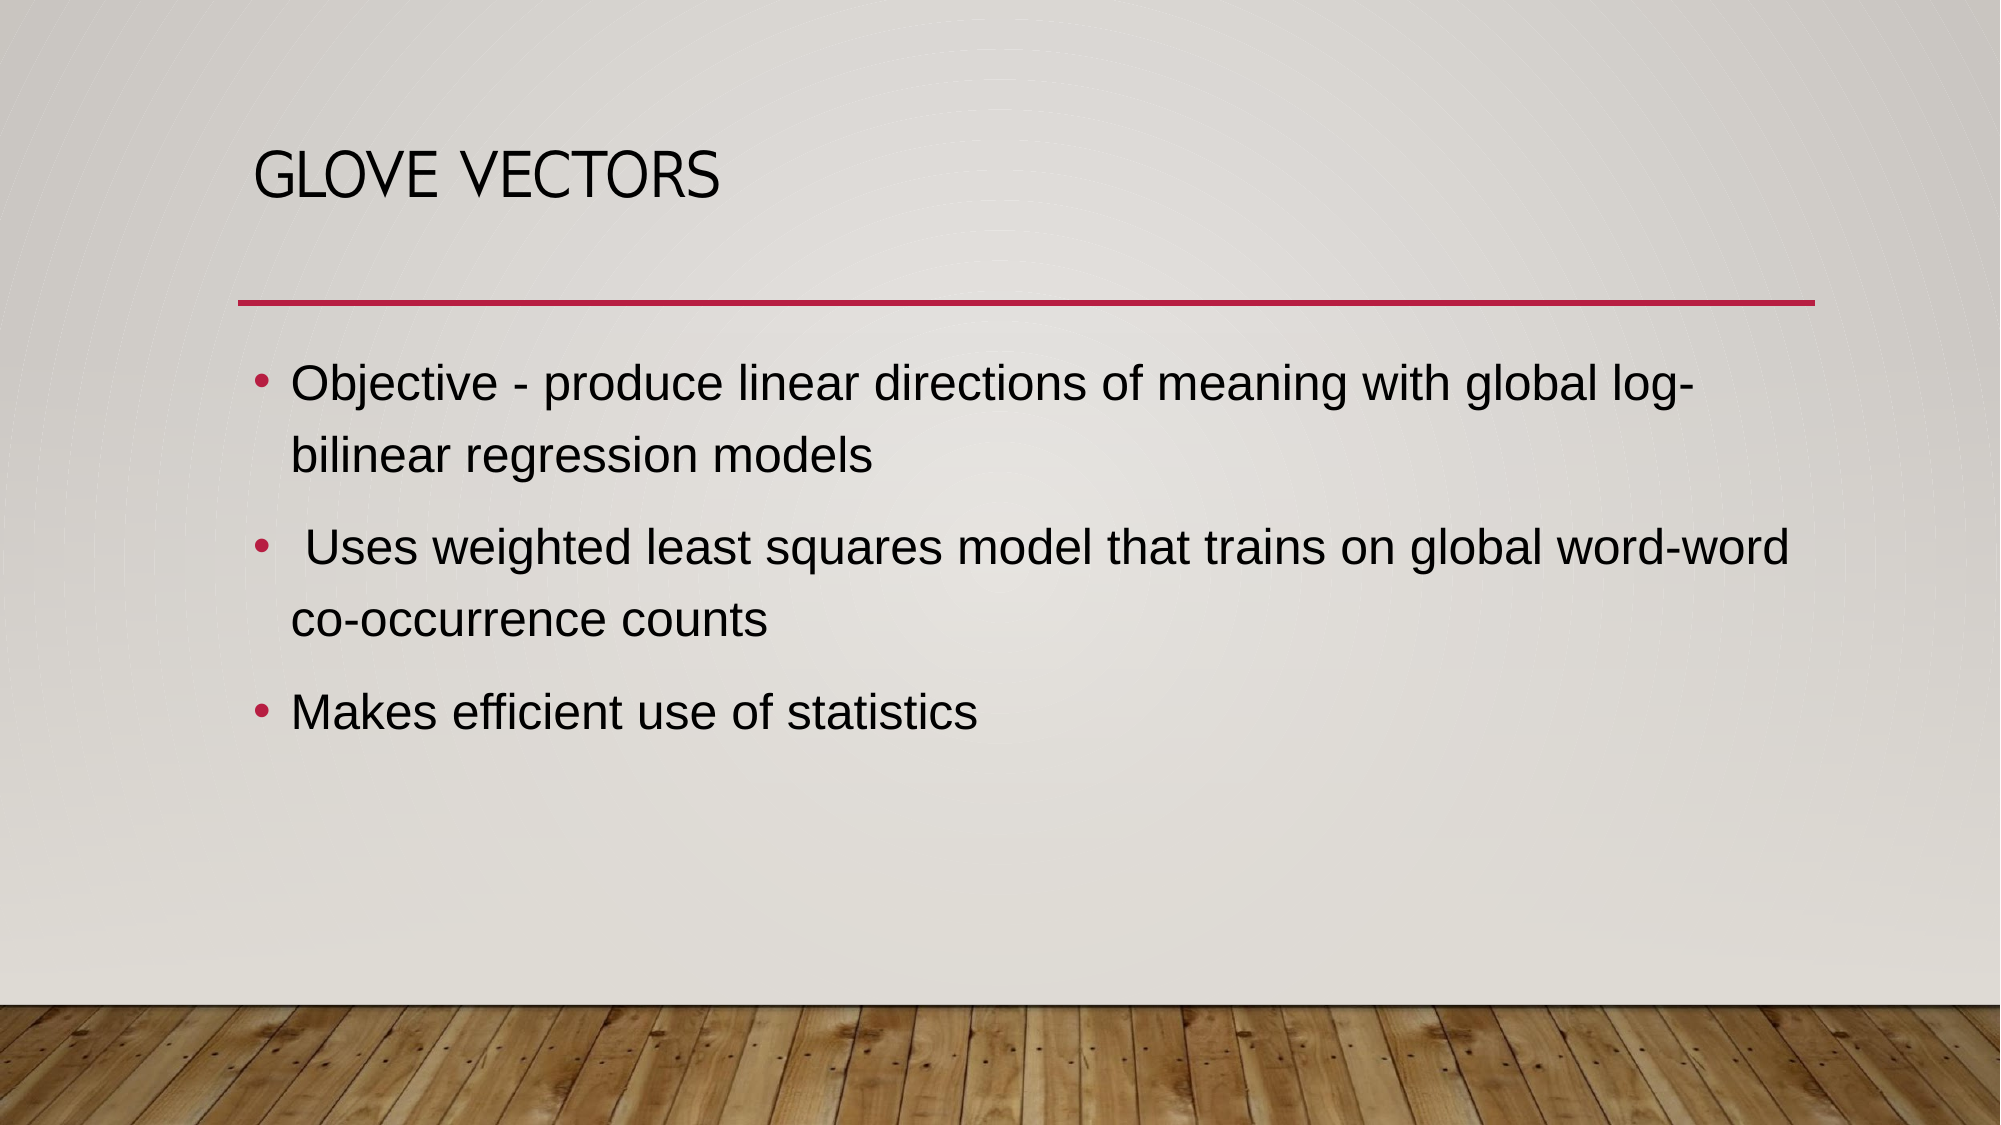

# GLOVE VECTORS
Objective - produce linear directions of meaning with global log-bilinear regression models
 Uses weighted least squares model that trains on global word-word co-occurrence counts
Makes efficient use of statistics